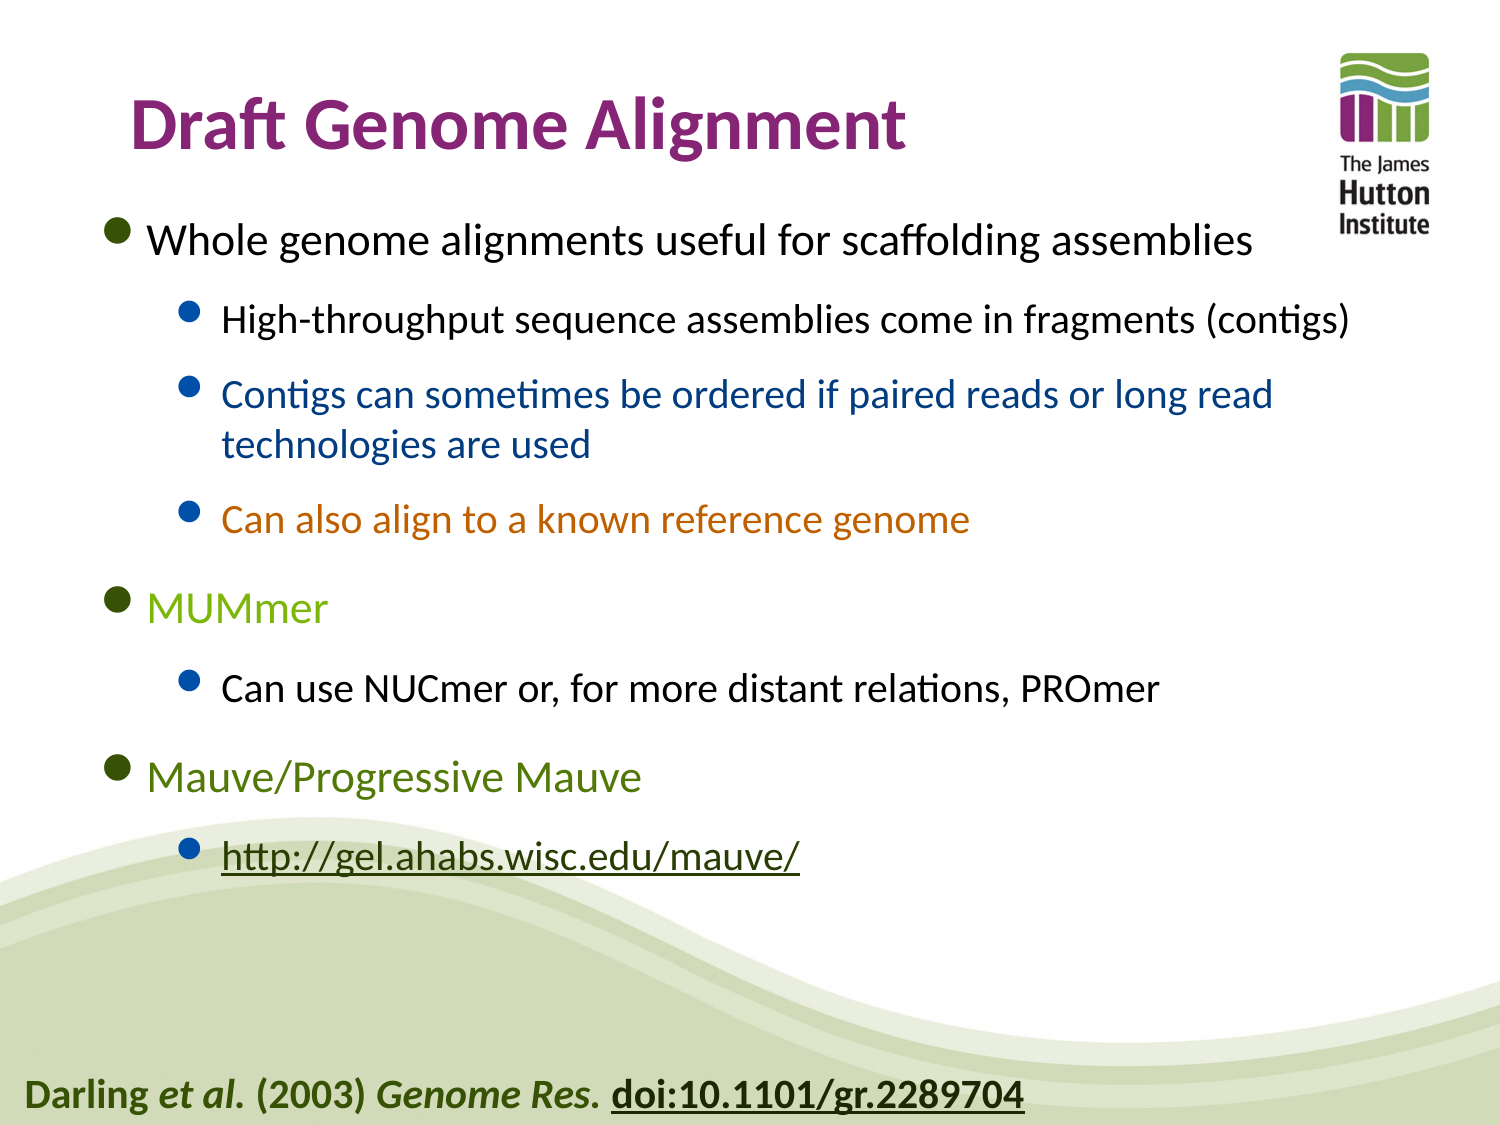

# Draft Genome Alignment
Whole genome alignments useful for scaffolding assemblies
High-throughput sequence assemblies come in fragments (contigs)
Contigs can sometimes be ordered if paired reads or long read technologies are used
Can also align to a known reference genome
MUMmer
Can use NUCmer or, for more distant relations, PROmer
Mauve/Progressive Mauve
http://gel.ahabs.wisc.edu/mauve/
Darling et al. (2003) Genome Res. doi:10.1101/gr.2289704